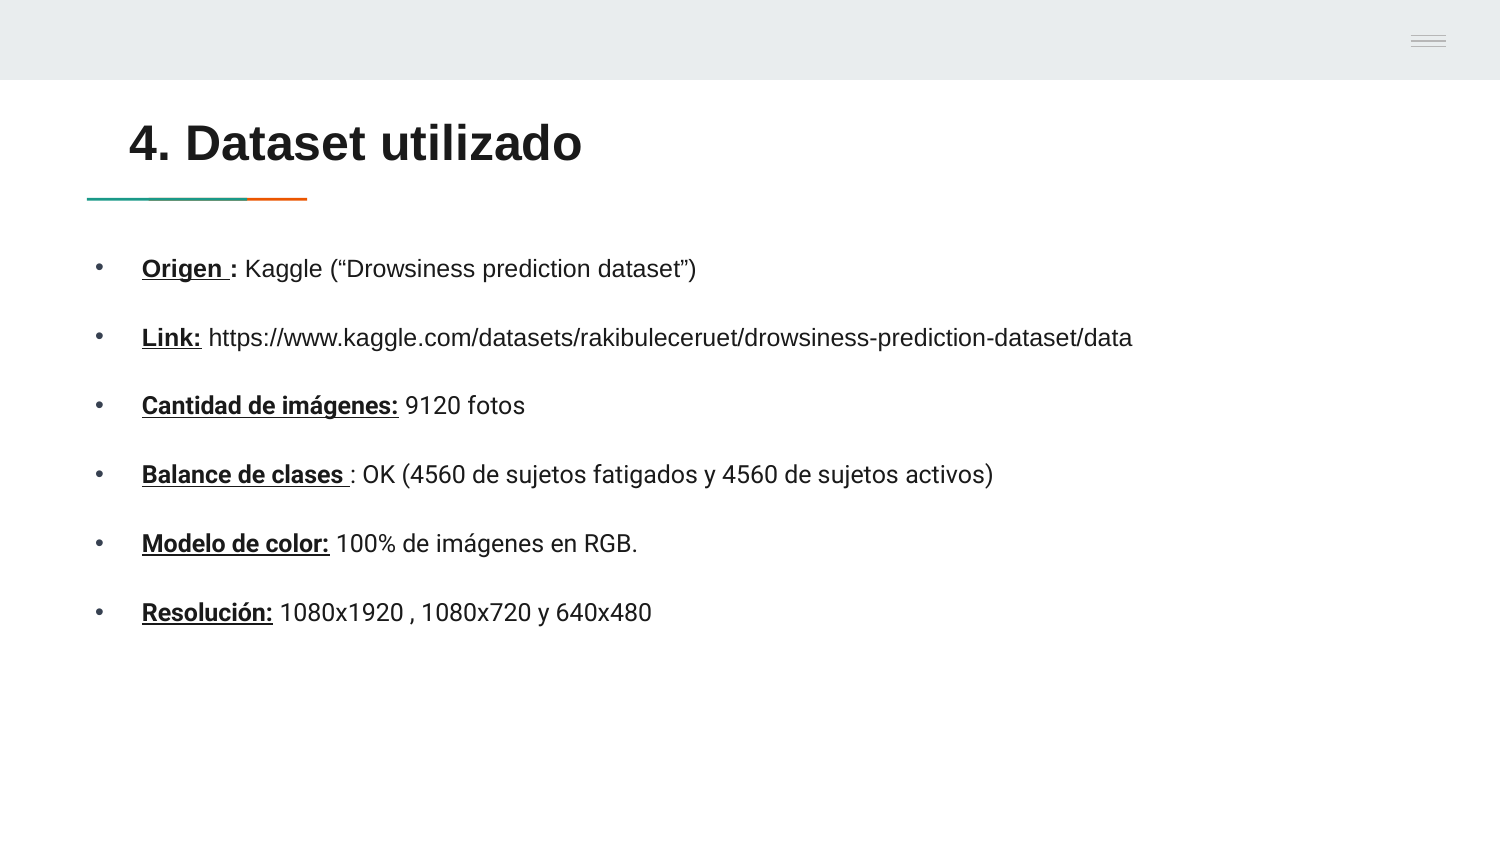

# 4. Dataset utilizado
Origen : Kaggle (“Drowsiness prediction dataset”)

Link: https://www.kaggle.com/datasets/rakibuleceruet/drowsiness-prediction-dataset/data

Cantidad de imágenes: 9120 fotos

Balance de clases : OK (4560 de sujetos fatigados y 4560 de sujetos activos)

Modelo de color: 100% de imágenes en RGB.

Resolución: 1080x1920 , 1080x720 y 640x480